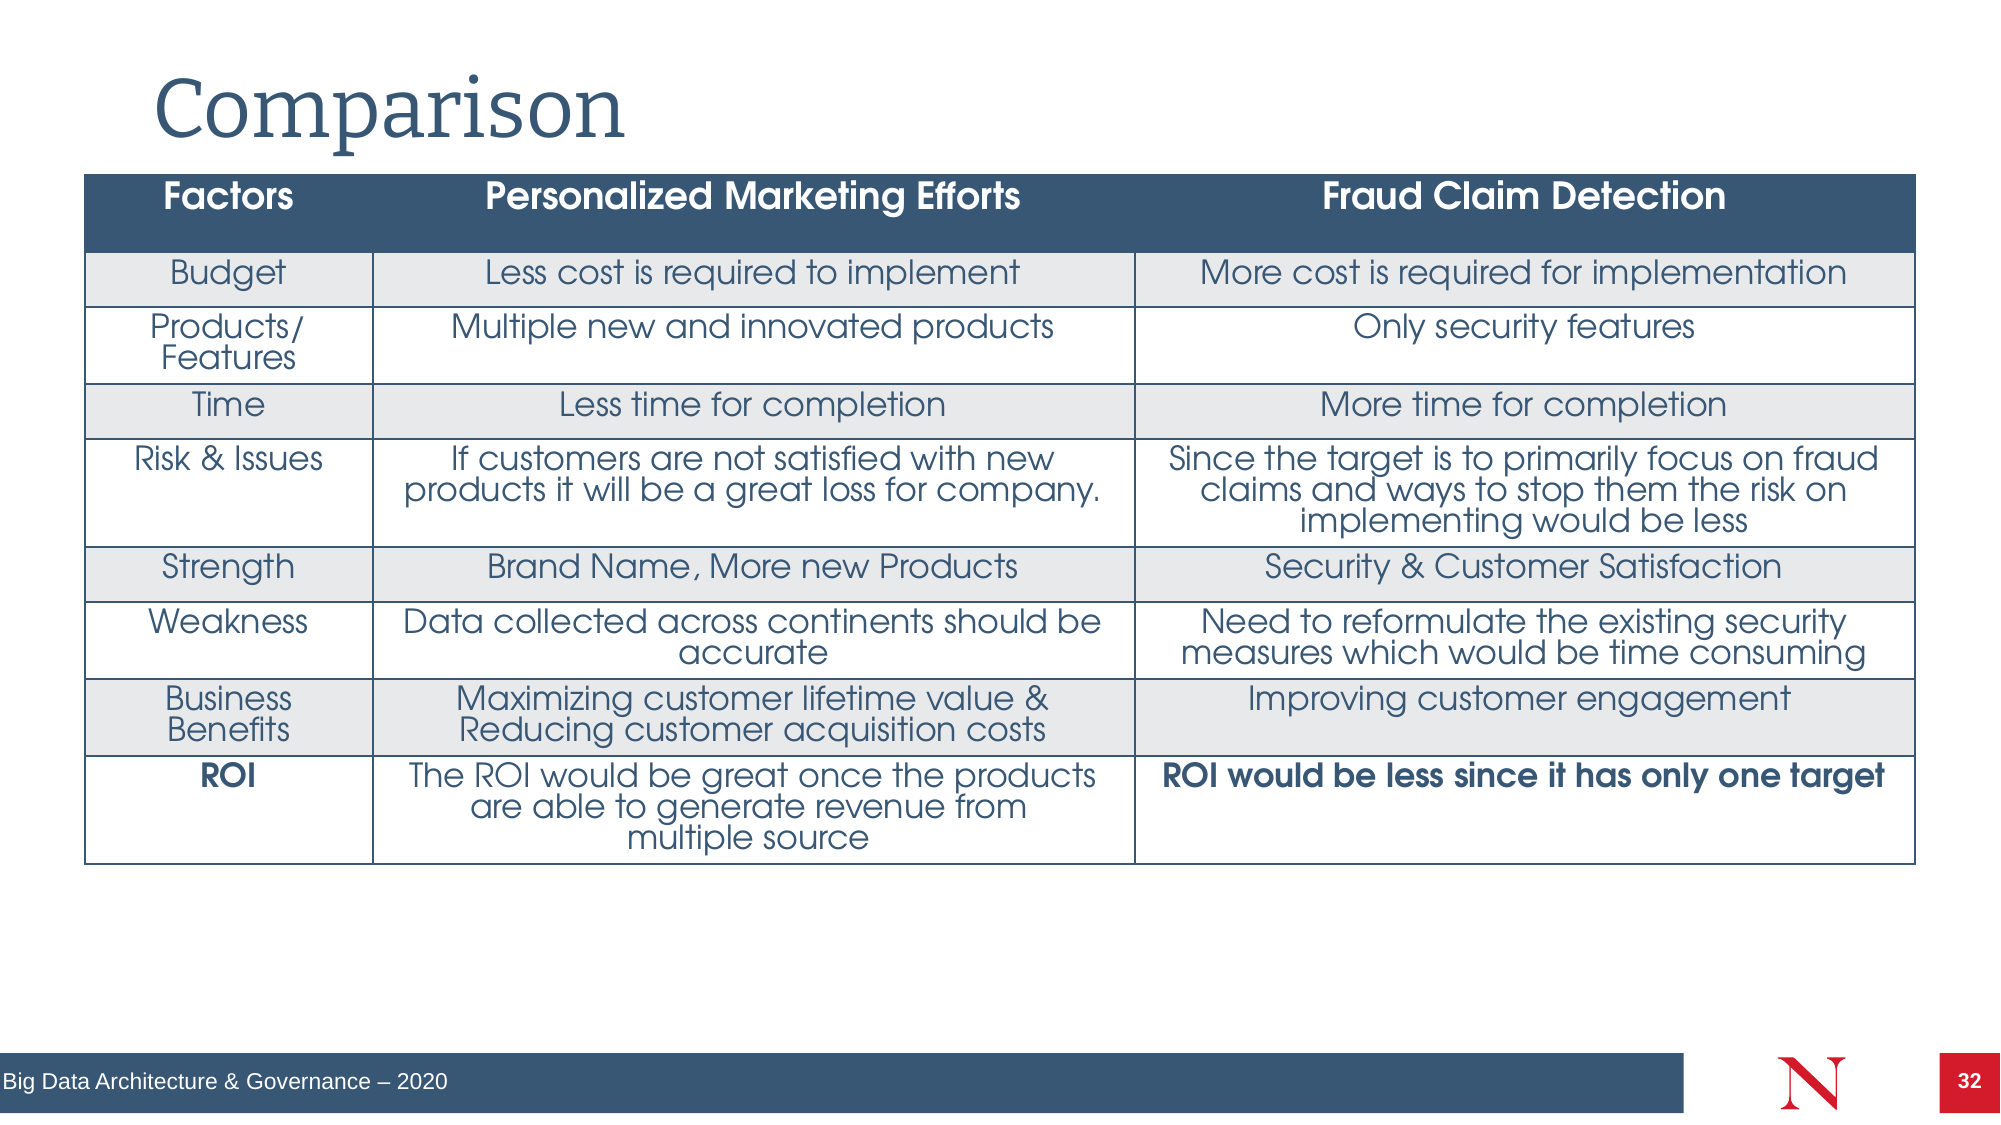

# Comparison
| Factors | Personalized Marketing Efforts | Fraud Claim Detection |
| --- | --- | --- |
| Budget | Less cost is required to implement | More cost is required for implementation |
| Products/ Features | Multiple new and innovated products | Only security features |
| Time | Less time for completion | More time for completion |
| Risk & Issues | If customers are not satisfied with new products it will be a great loss for company. | Since the target is to primarily focus on fraud claims and ways to stop them the risk on implementing would be less |
| Strength | Brand Name, More new Products | Security & Customer Satisfaction |
| Weakness | Data collected across continents should be accurate | Need to reformulate the existing security measures which would be time consuming |
| Business Benefits | Maximizing customer lifetime value & Reducing customer acquisition costs | Improving customer engagement |
| ROI | The ROI would be great once the products are able to generate revenue from multiple source | ROI would be less since it has only one target |